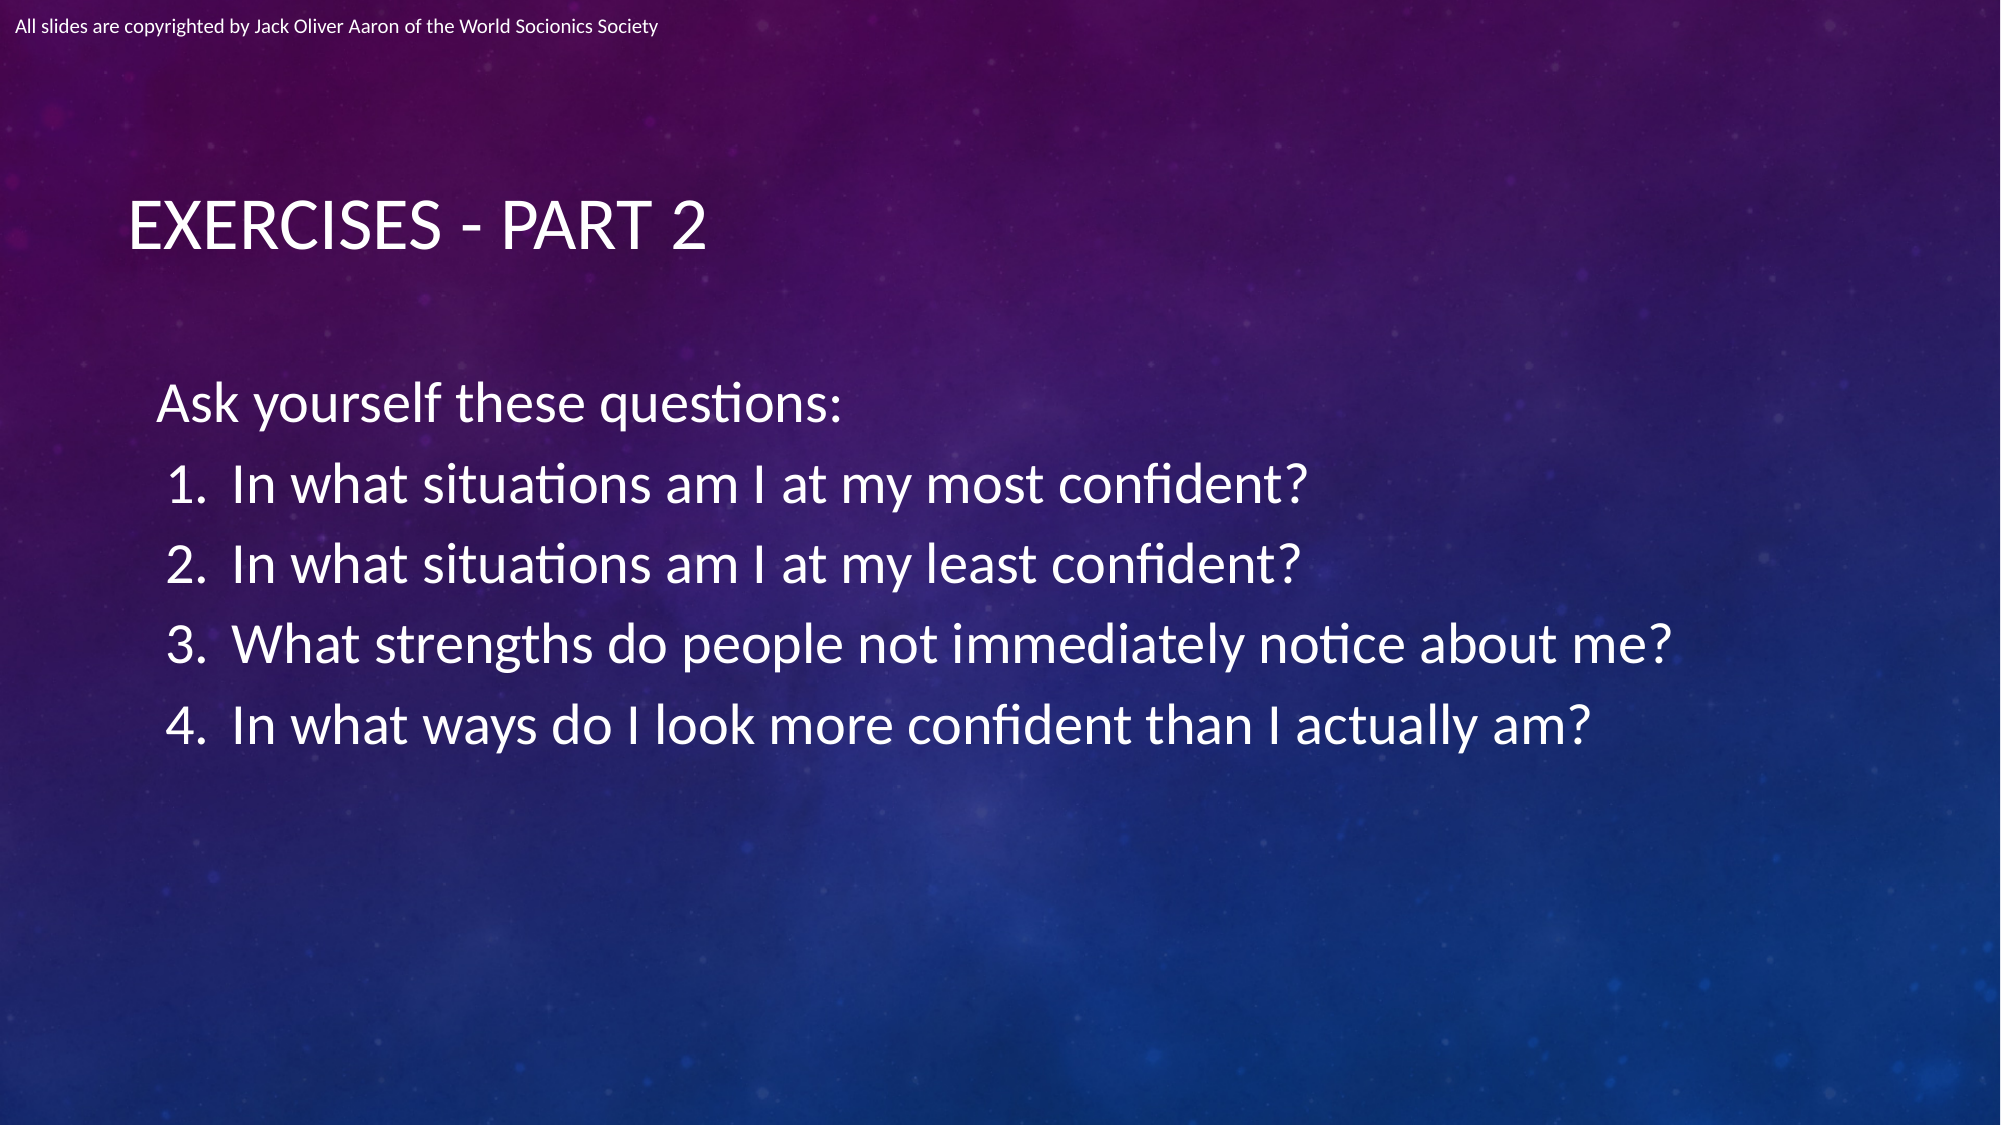

All slides are copyrighted by Jack Oliver Aaron of the World Socionics Society
# EXERCISES - PART 2
Ask yourself these questions:
In what situations am I at my most confident?
In what situations am I at my least confident?
What strengths do people not immediately notice about me?
In what ways do I look more confident than I actually am?